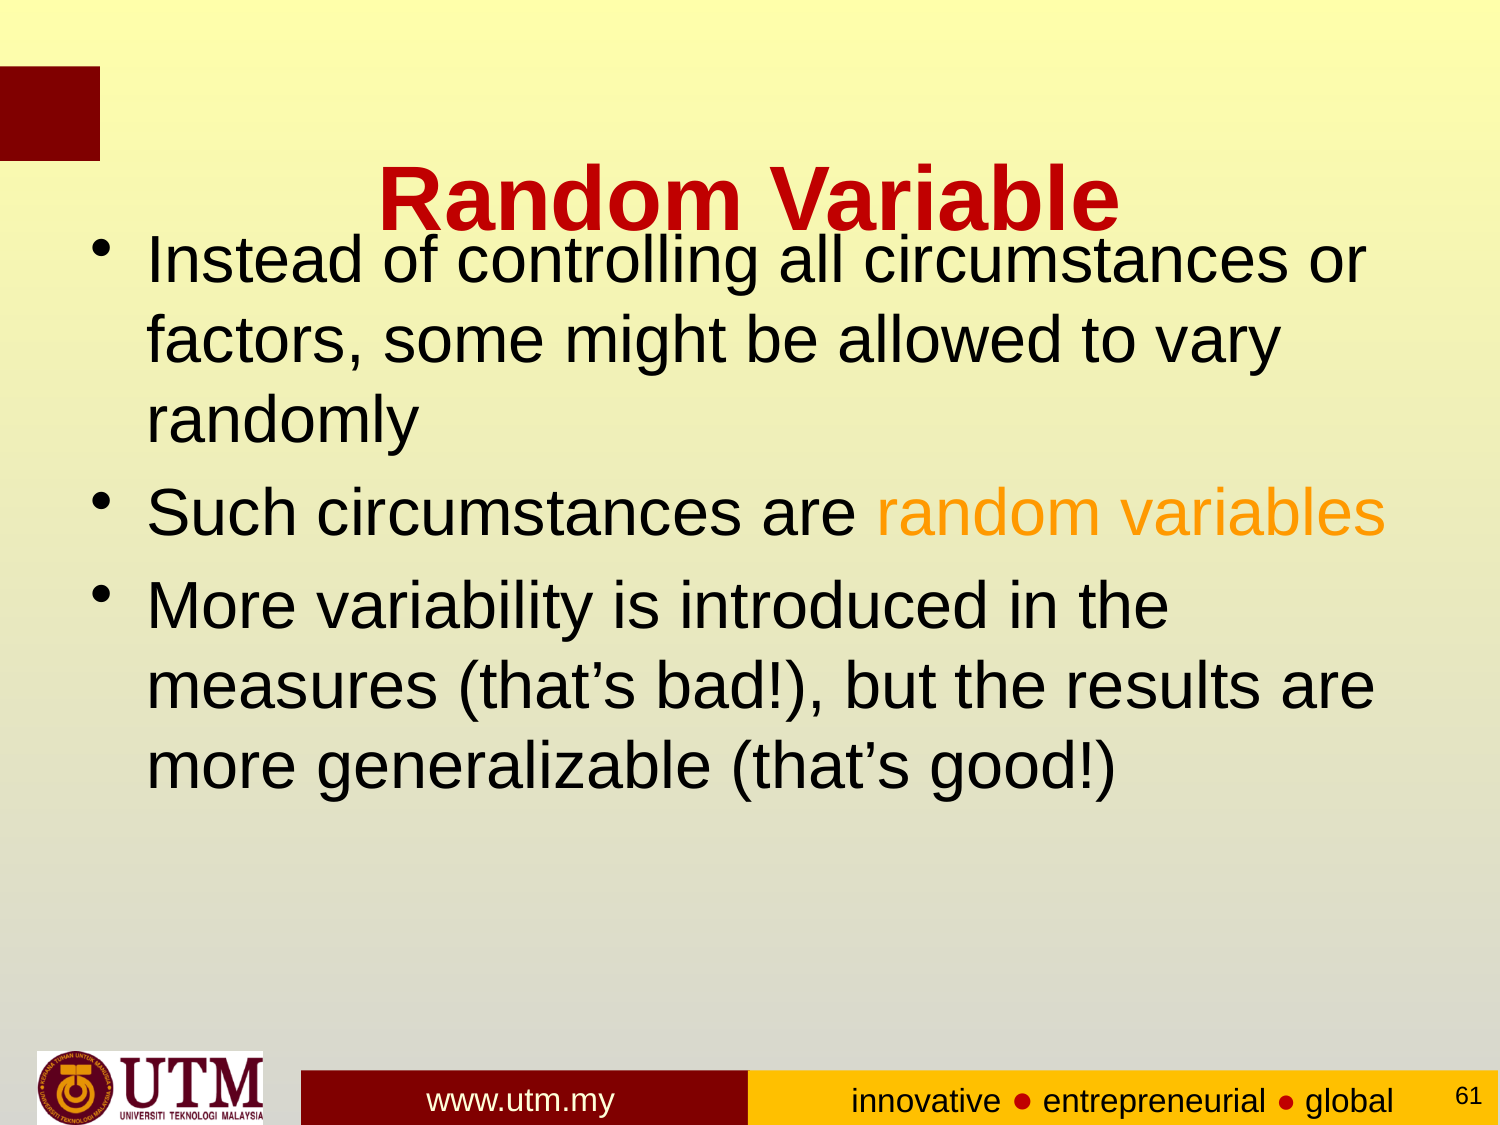

# Random Variable
Instead of controlling all circumstances or factors, some might be allowed to vary randomly
Such circumstances are random variables
More variability is introduced in the measures (that’s bad!), but the results are more generalizable (that’s good!)